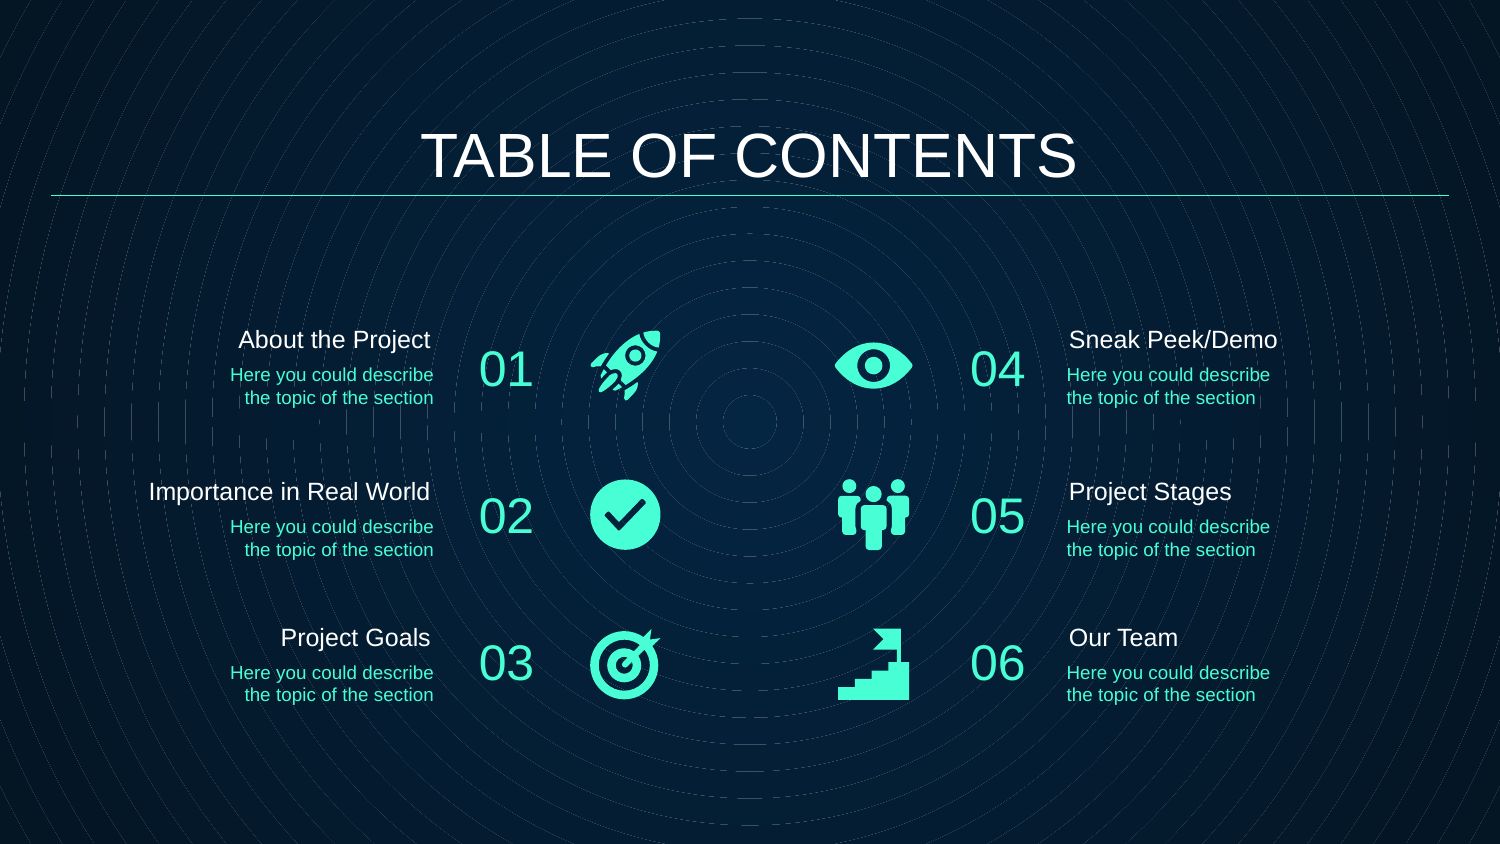

# TABLE OF CONTENTS
01
04

About the Project
Sneak Peek/Demo

Here you could describe
the topic of the section
Here you could describe
the topic of the section
02
05

Importance in Real World
Project Stages
Here you could describe
the topic of the section
Here you could describe
the topic of the section
03
06

Project Goals
Our Team
Here you could describe
the topic of the section
Here you could describe
the topic of the section